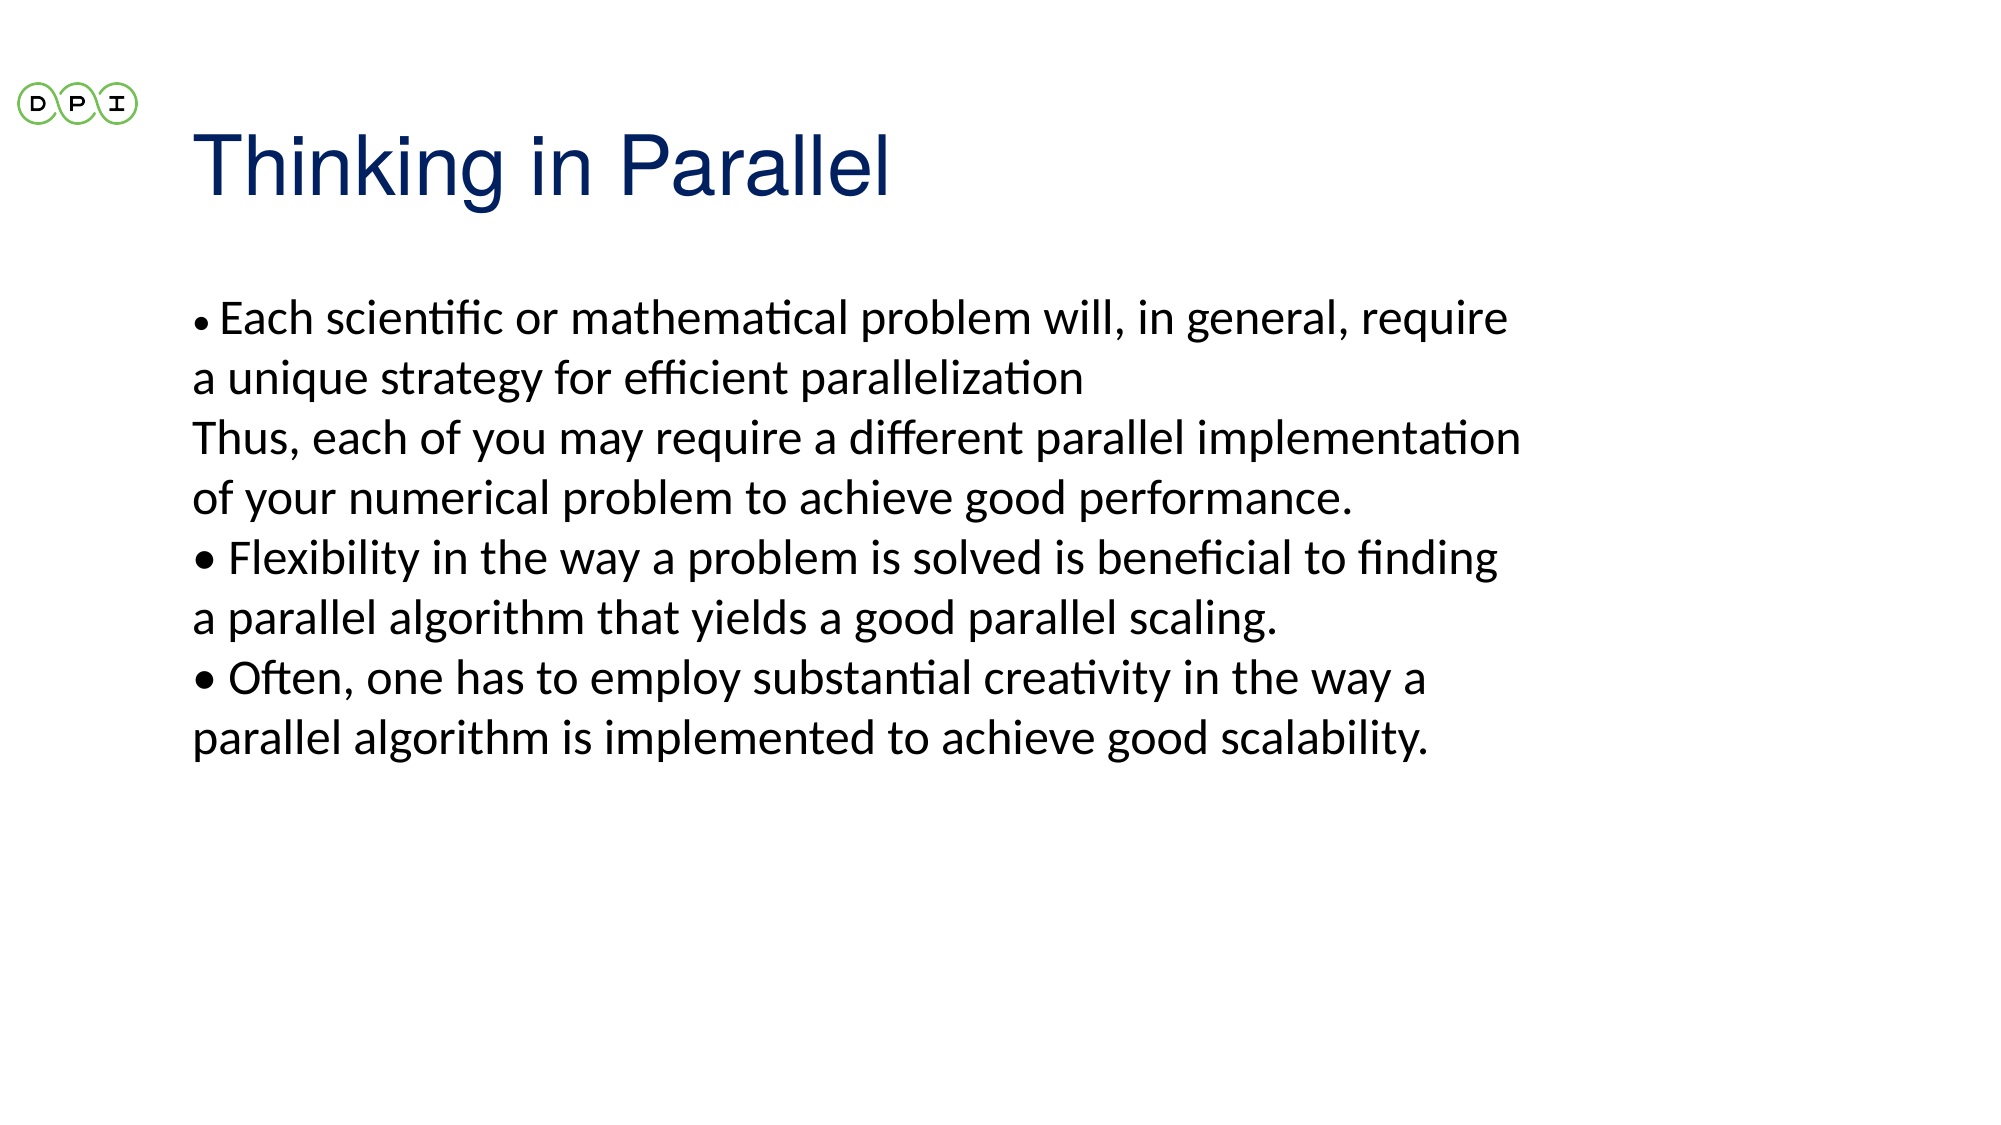

# Thinking in Parallel
• Each scientific or mathematical problem will, in general, require a unique strategy for efficient parallelization
Thus, each of you may require a different parallel implementation
of your numerical problem to achieve good performance.
• Flexibility in the way a problem is solved is beneficial to finding a parallel algorithm that yields a good parallel scaling.
• Often, one has to employ substantial creativity in the way a
parallel algorithm is implemented to achieve good scalability.